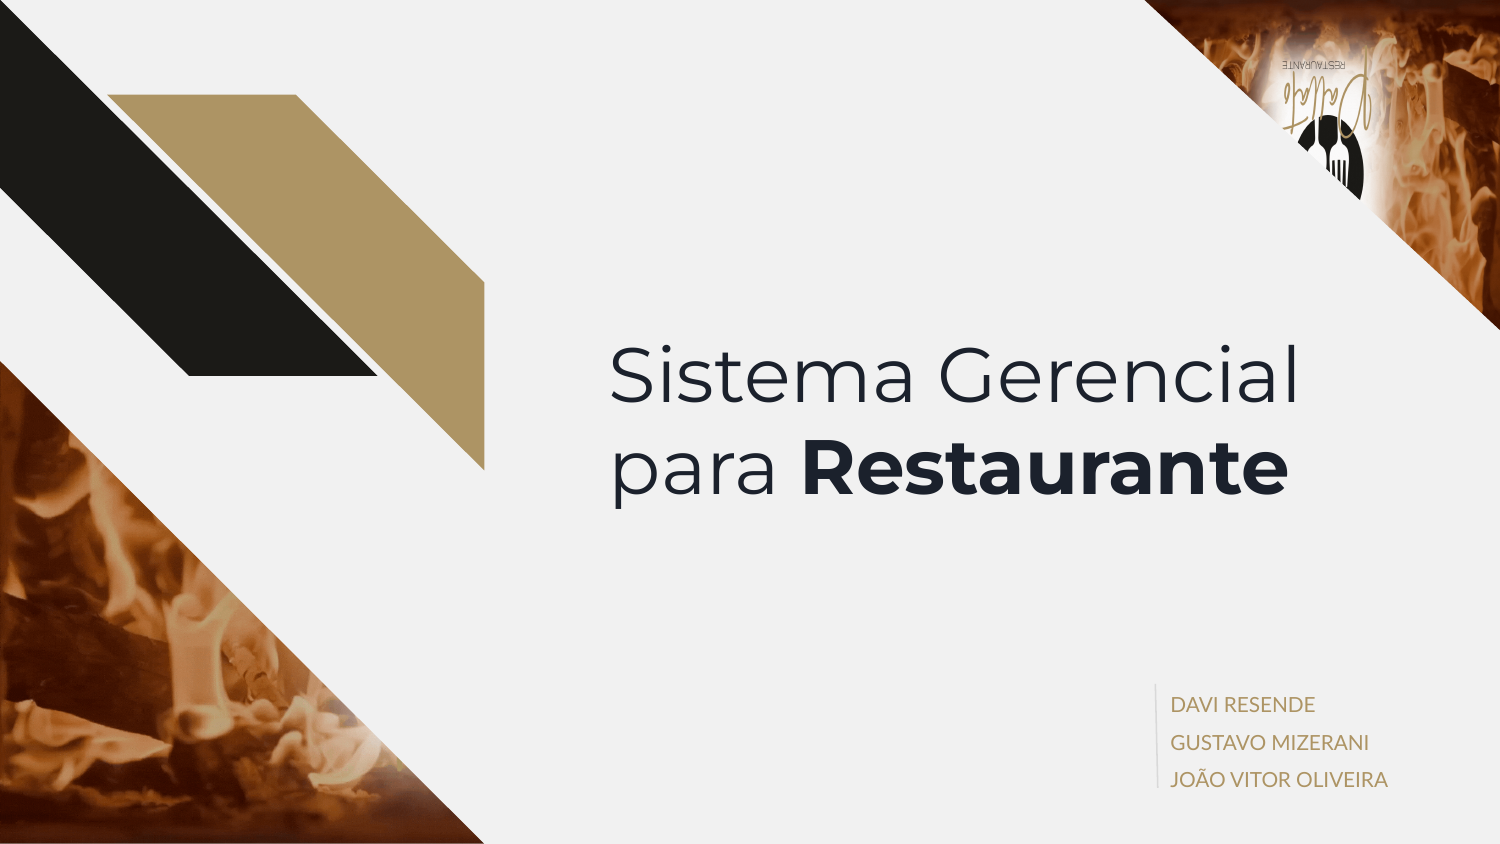

# Sistema Gerencial para Restaurante
DAVI RESENDE
GUSTAVO MIZERANI
JOÃO VITOR OLIVEIRA